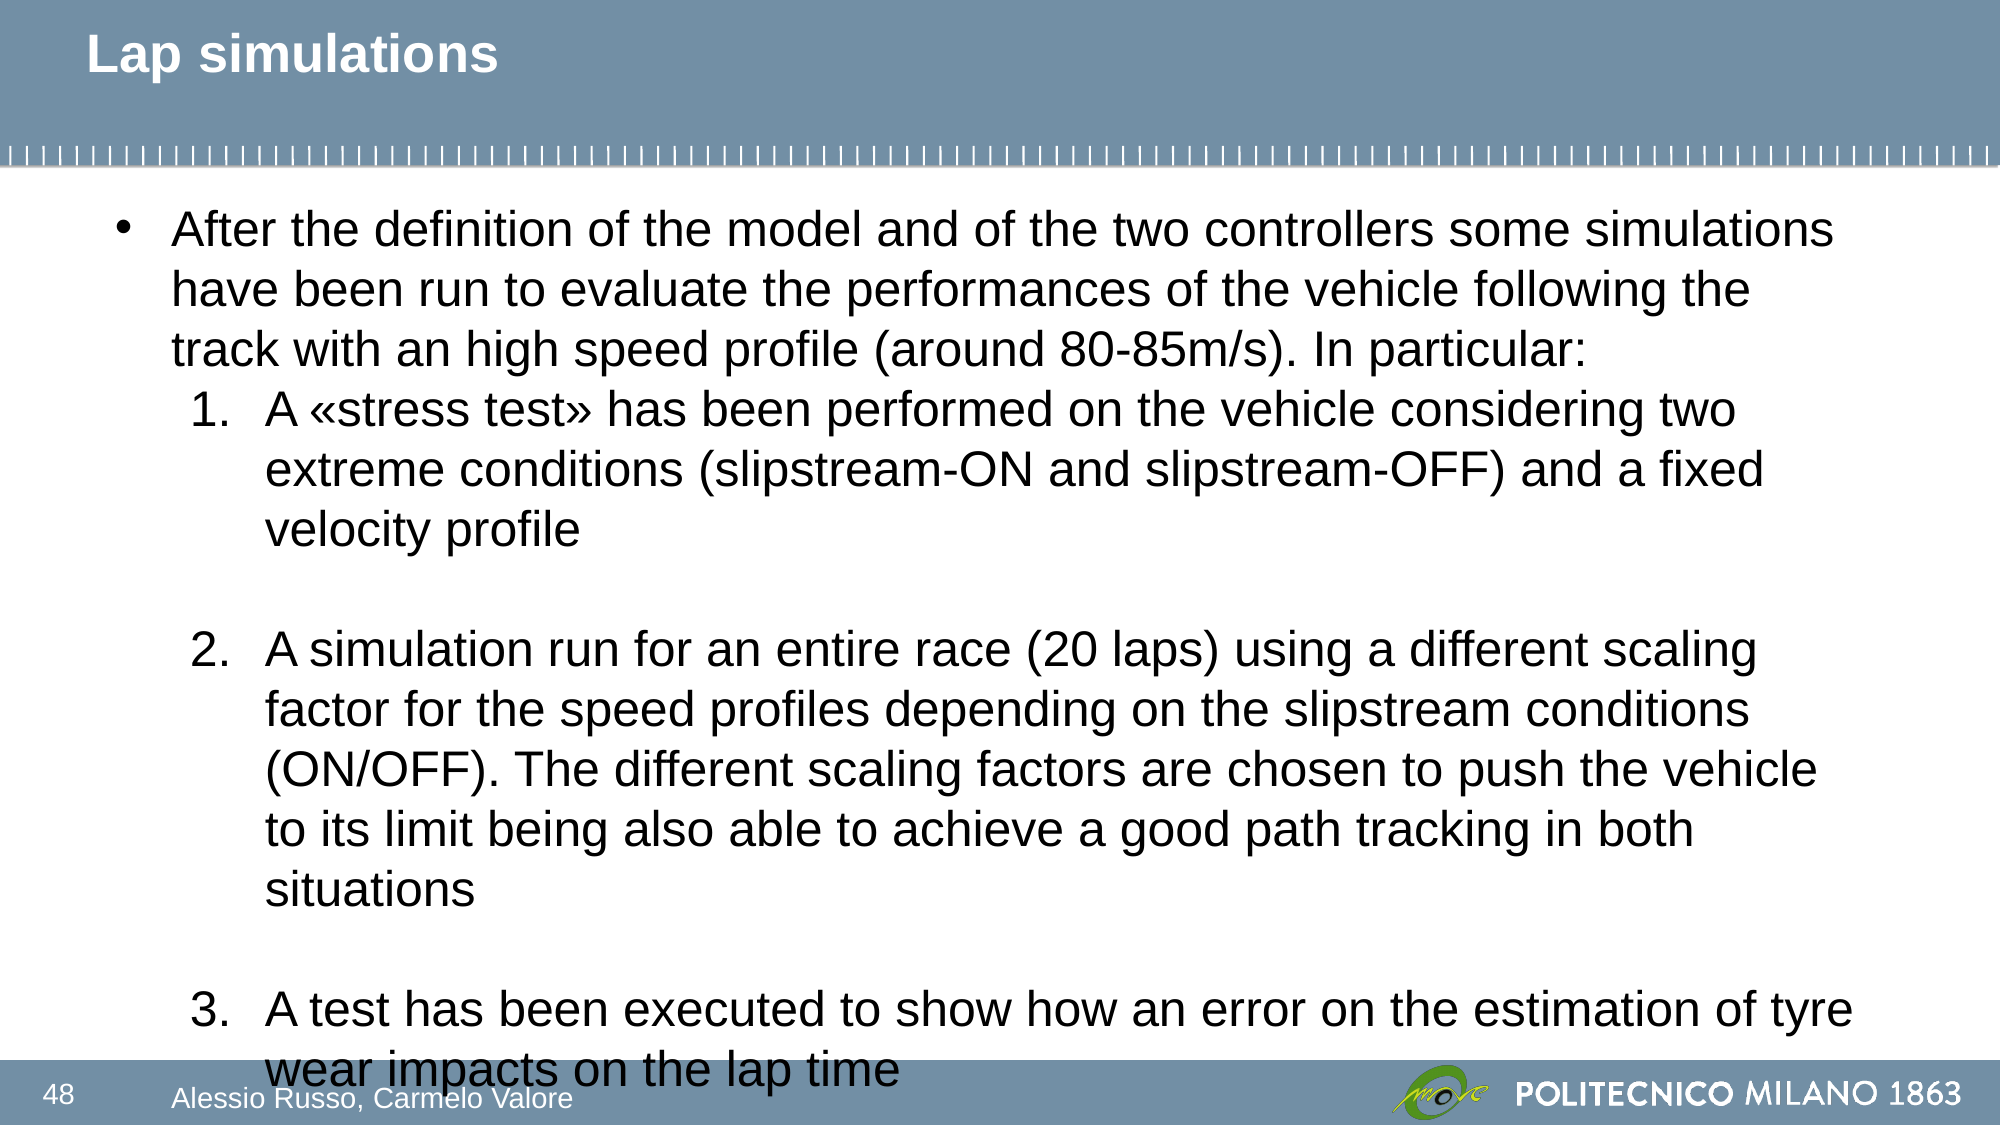

Lap simulations
After the definition of the model and of the two controllers some simulations have been run to evaluate the performances of the vehicle following the track with an high speed profile (around 80-85m/s). In particular:
A «stress test» has been performed on the vehicle considering two extreme conditions (slipstream-ON and slipstream-OFF) and a fixed velocity profile

A simulation run for an entire race (20 laps) using a different scaling factor for the speed profiles depending on the slipstream conditions (ON/OFF). The different scaling factors are chosen to push the vehicle to its limit being also able to achieve a good path tracking in both situations

A test has been executed to show how an error on the estimation of tyre wear impacts on the lap time

48
Alessio Russo, Carmelo Valore